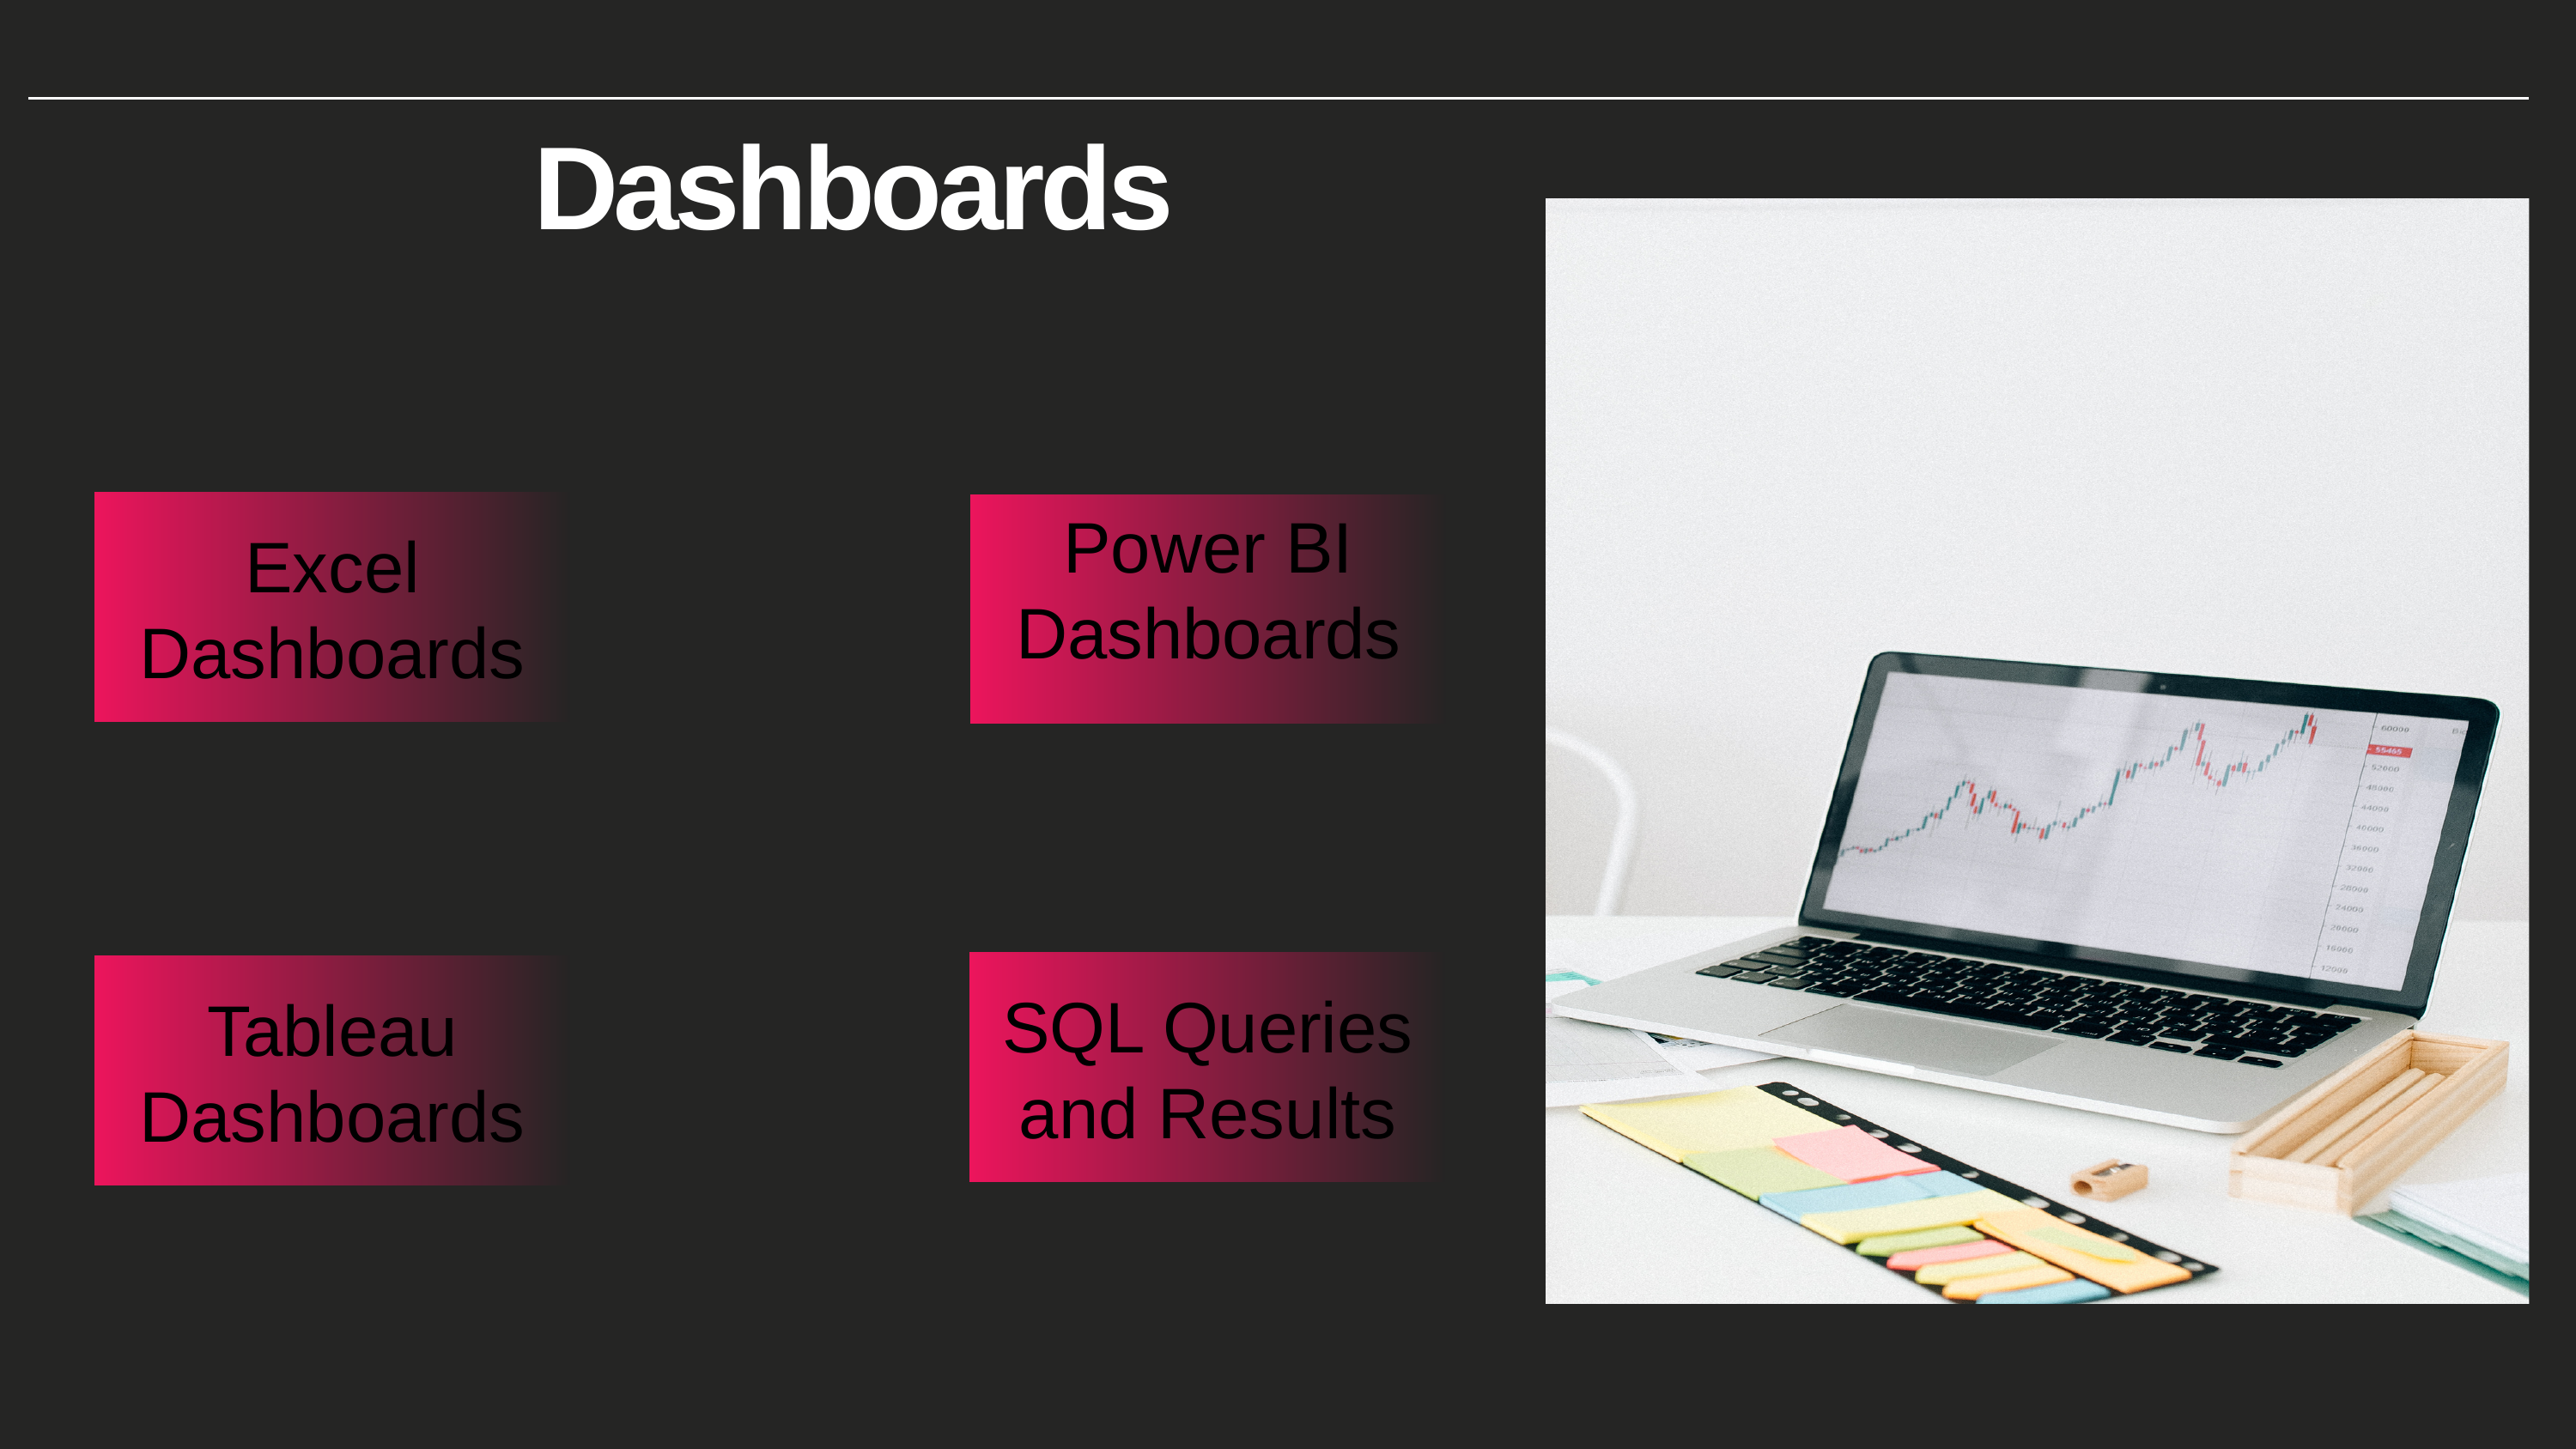

Dashboards

Excel Dashboards
Power BI Dashboards

SQL Queries and Results
Tableau Dashboards